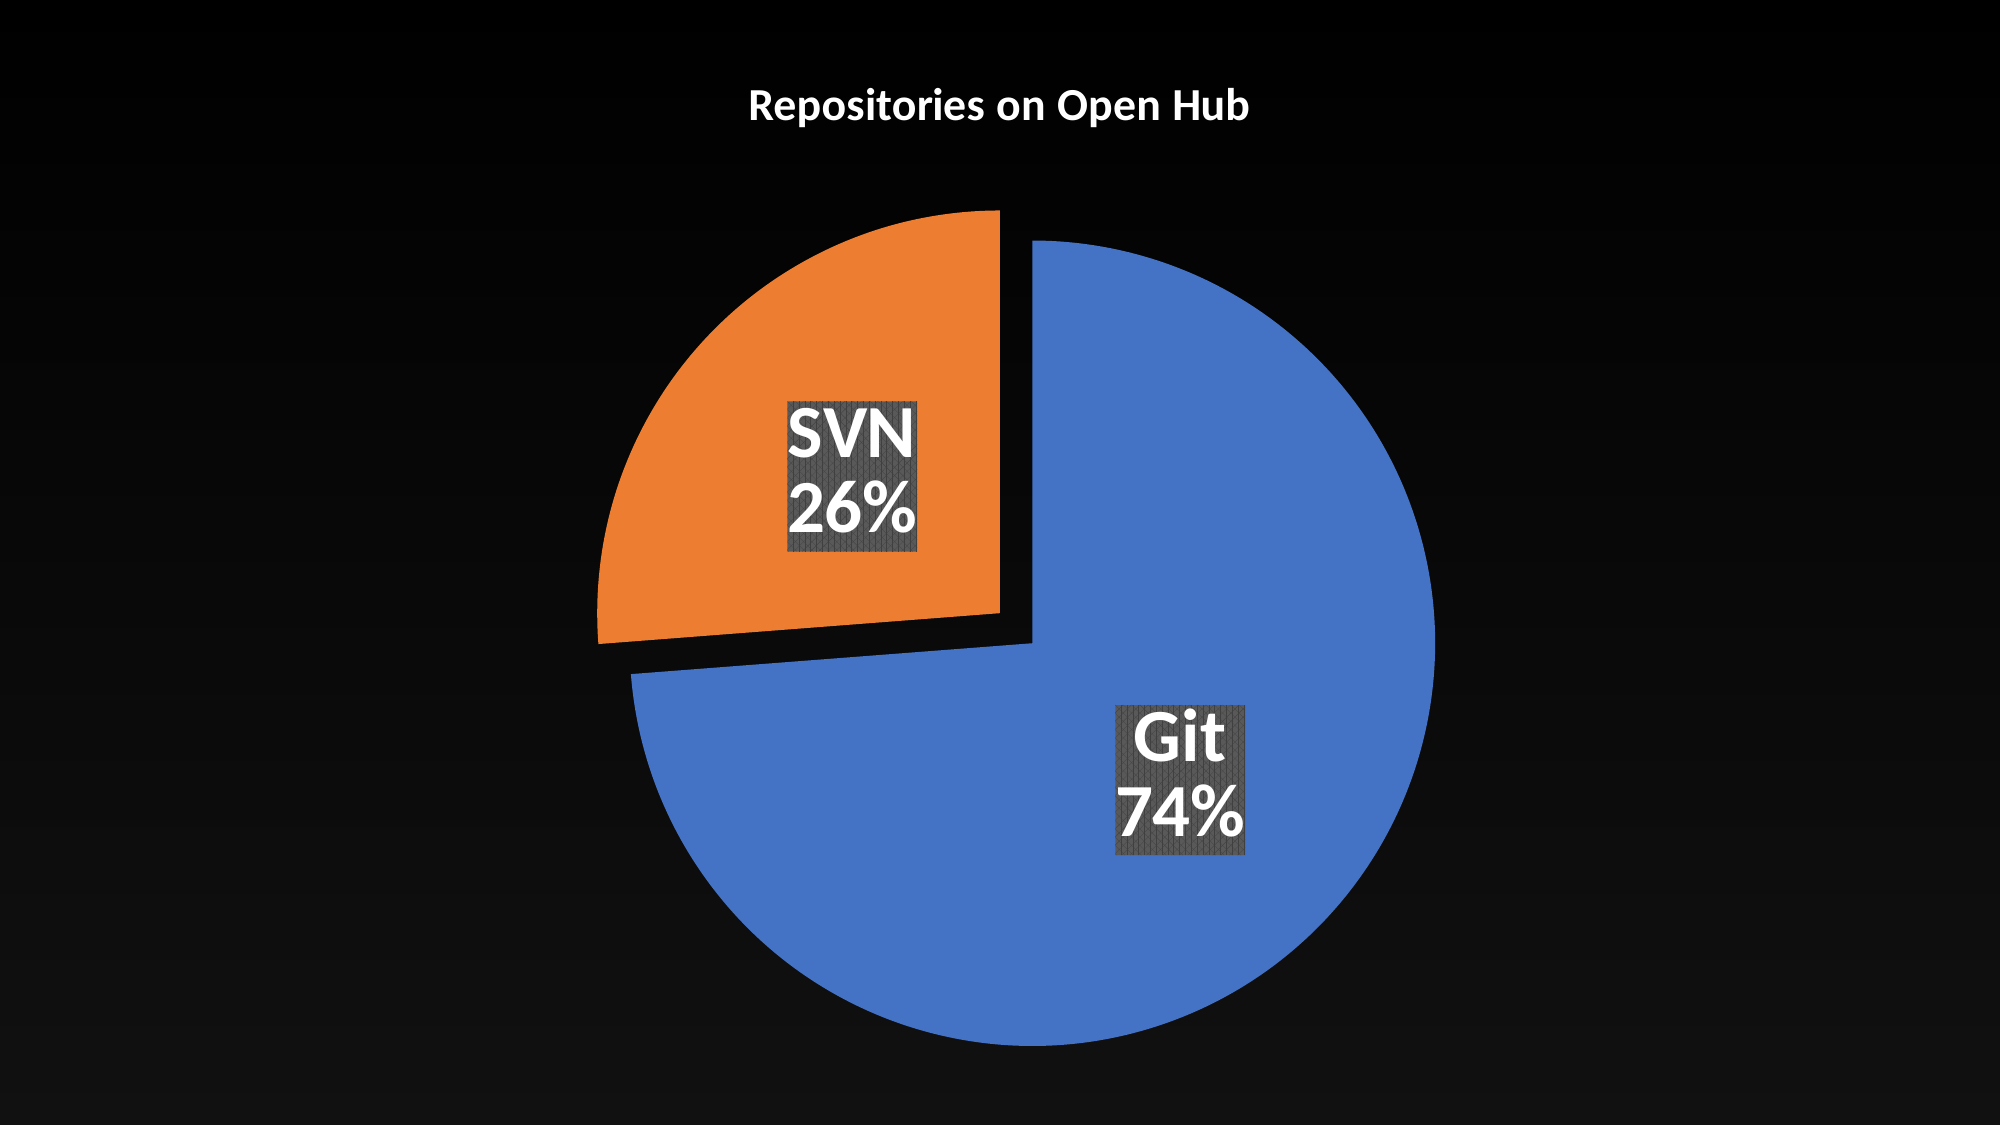

### Chart: Repositories on Open Hub

| Category | Repositiories on Ohloh |
|---|---|
| Git | 913378.0 |
| SVN | 324629.0 |